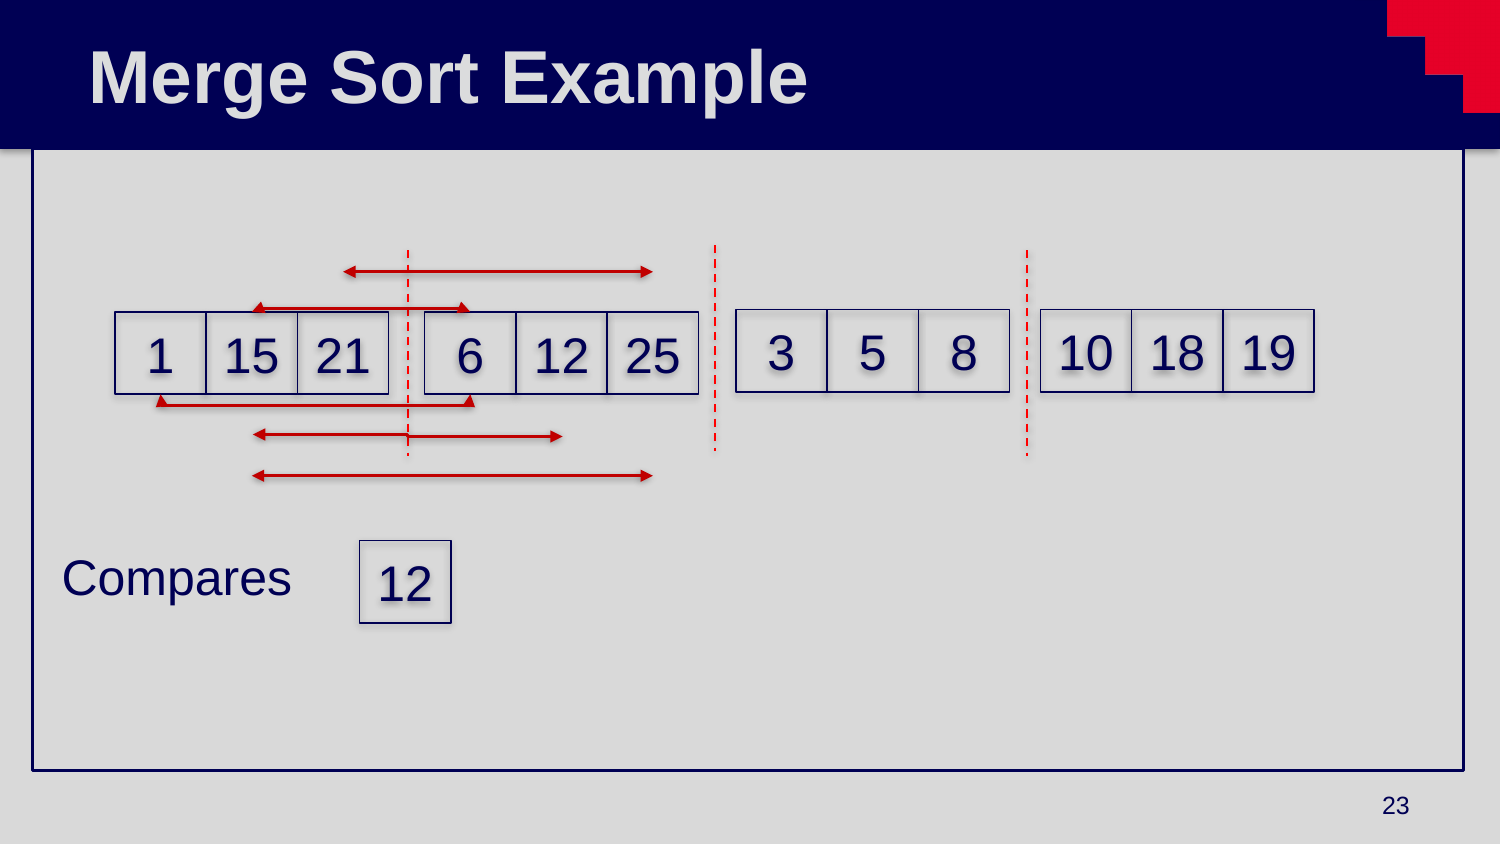

# Merge Sort Example

Compares
19
10
8
3
5
18
25
6
21
1
15
12
12
23